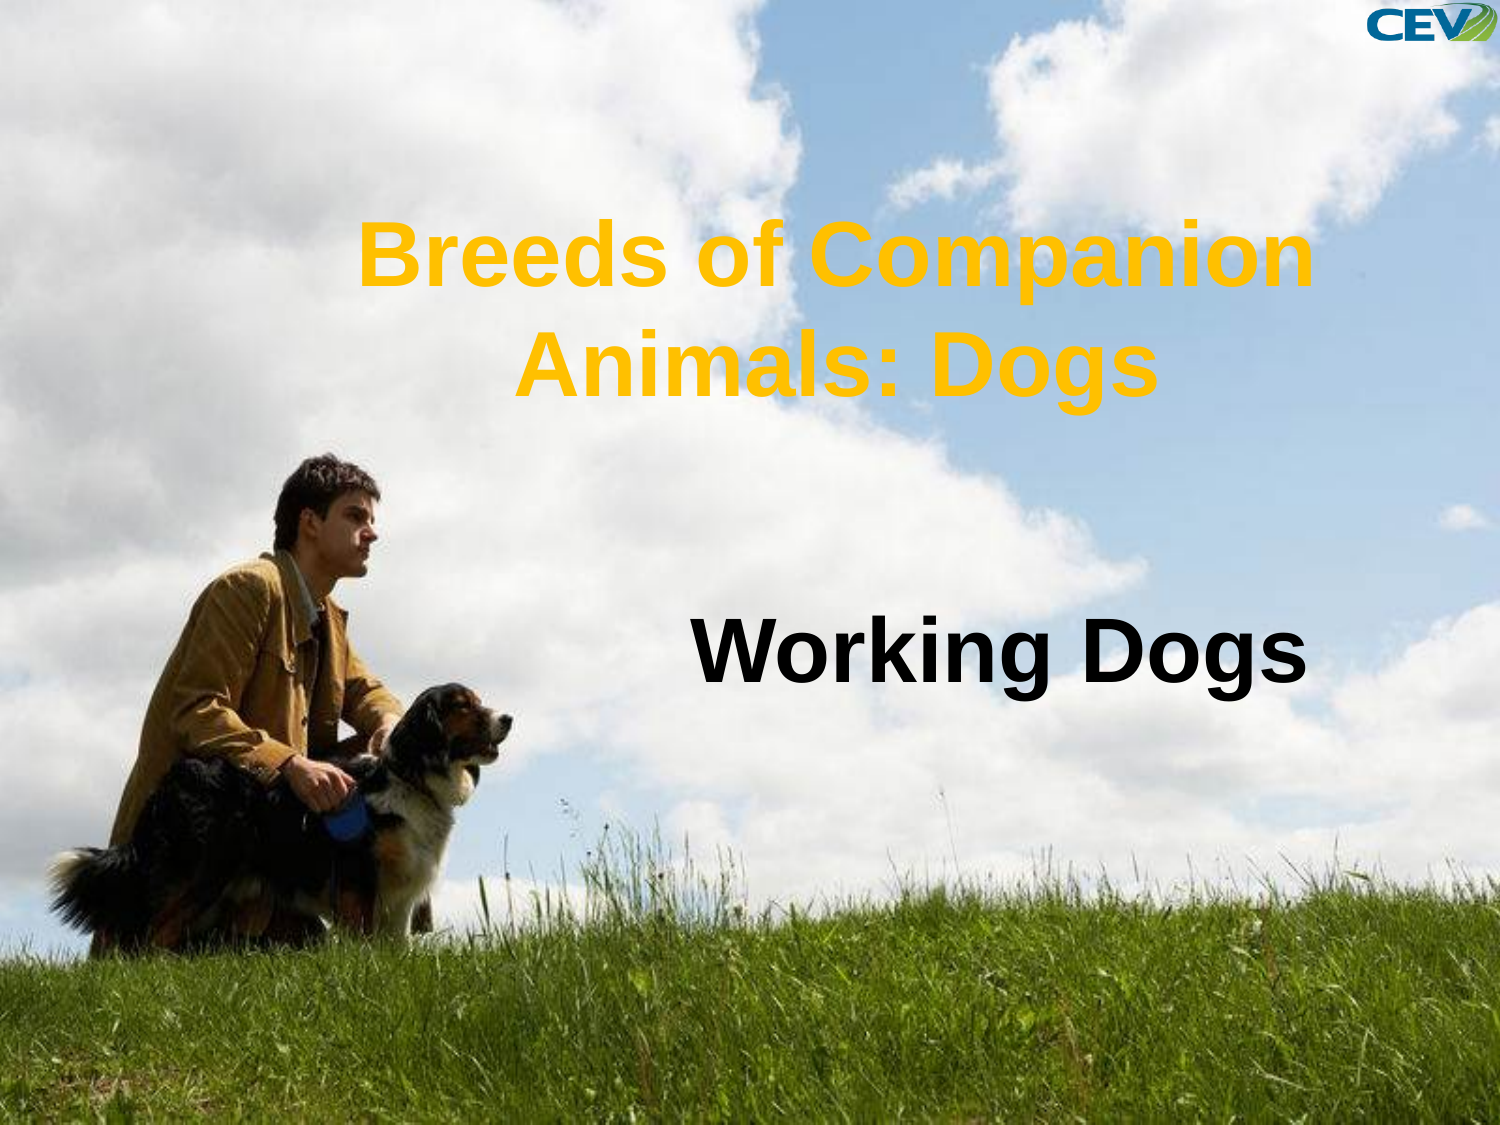

Breeds of Companion Animals: Dogs
Working Dogs